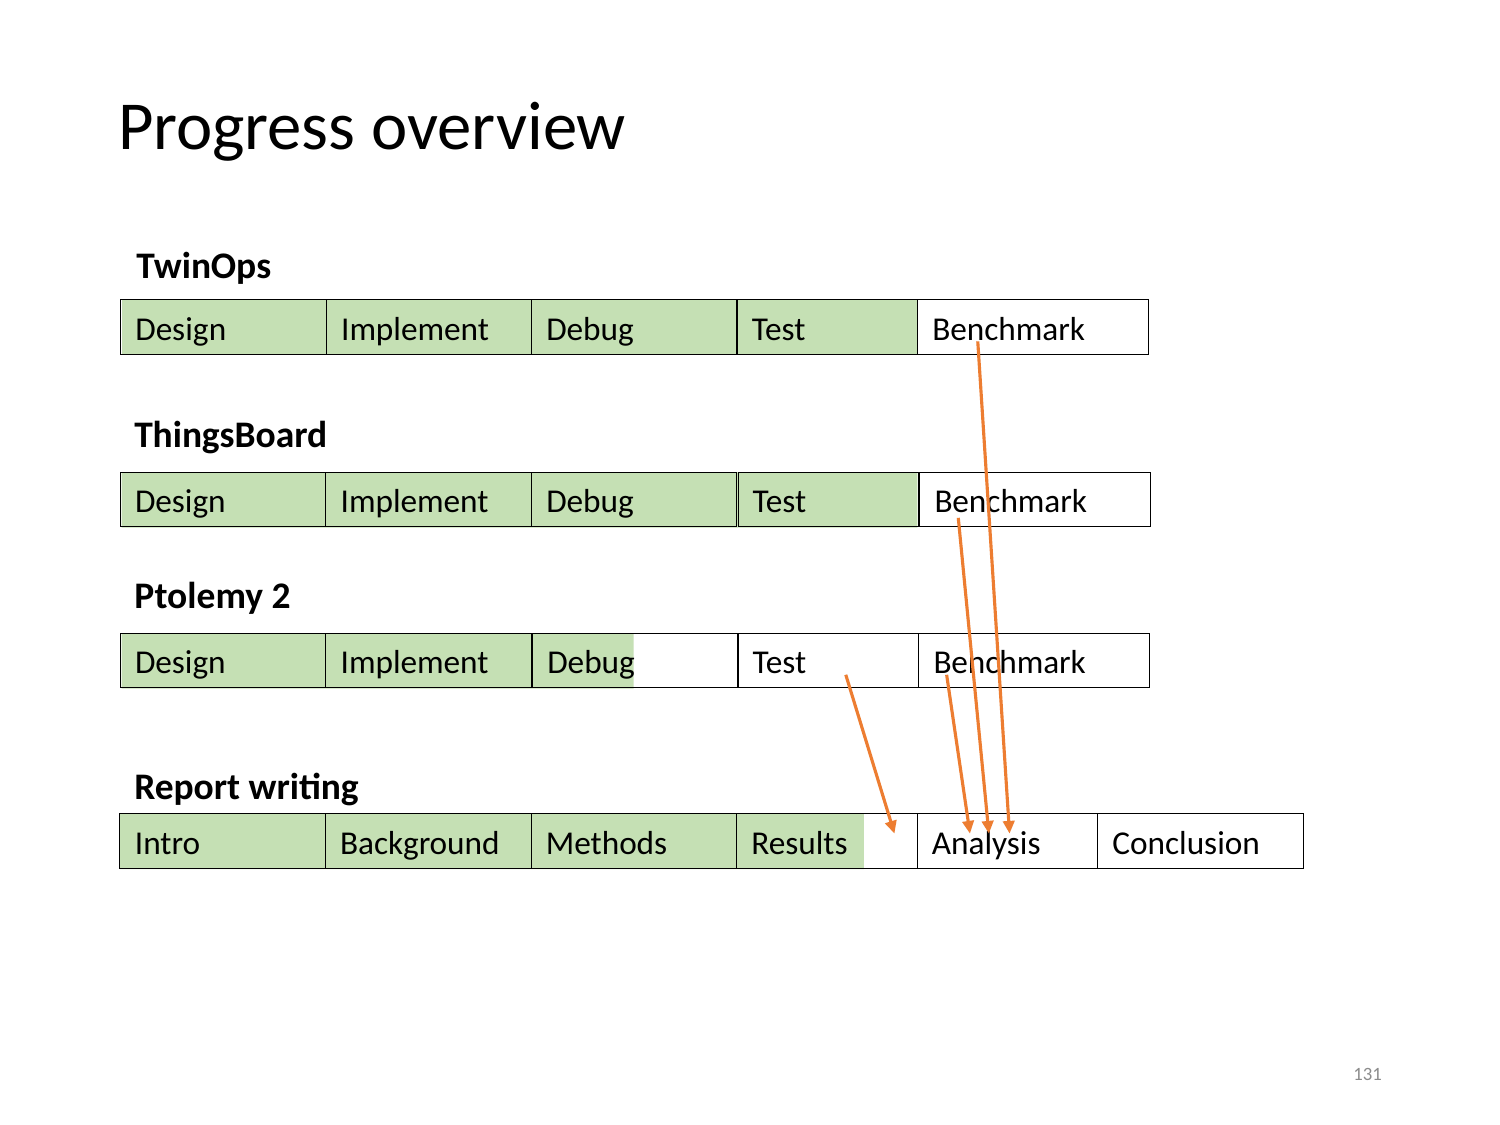

# Progress overview
TwinOps
Test

Benchmark
Debug
Design
Implement
ThingsBoard
Debug
Test
Benchmark

Design
Implement
Ptolemy 2
Test

Benchmark
Debug
Design
Implement
Report writing
Analysis
Conclusion

Intro
Background
Methods
Results
131